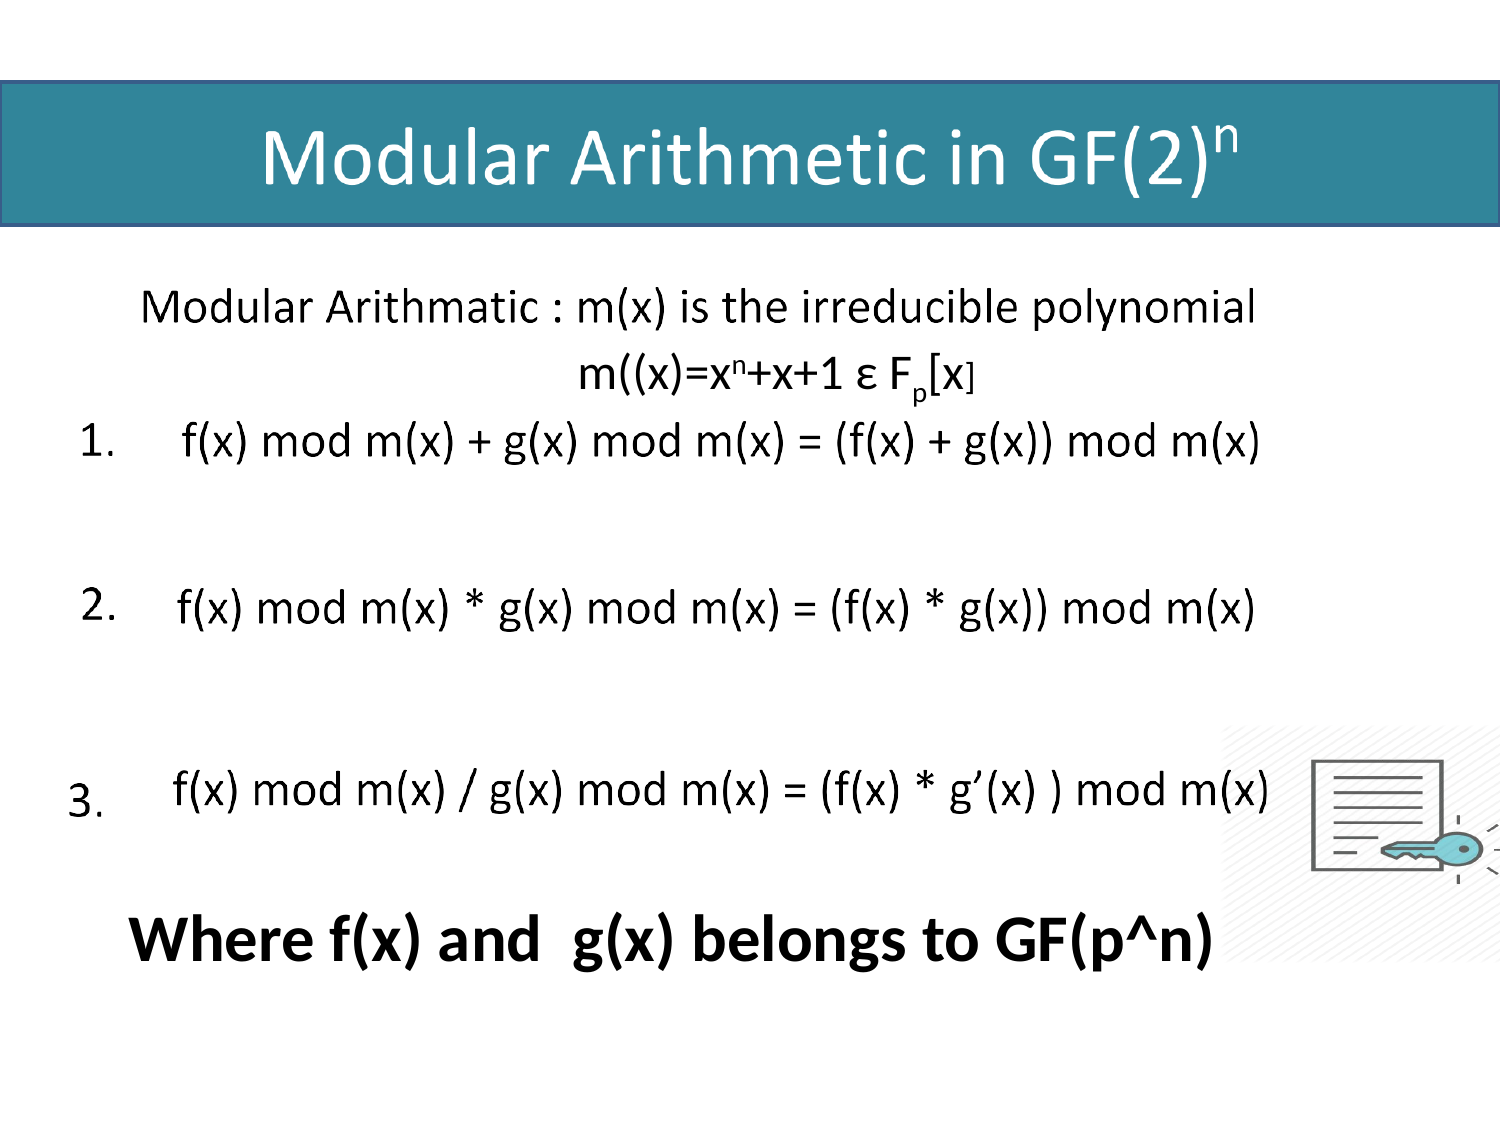

m((x)=xn+x+1 ε Fp[x]

Where f(x) and  g(x) belongs to GF(p^n)